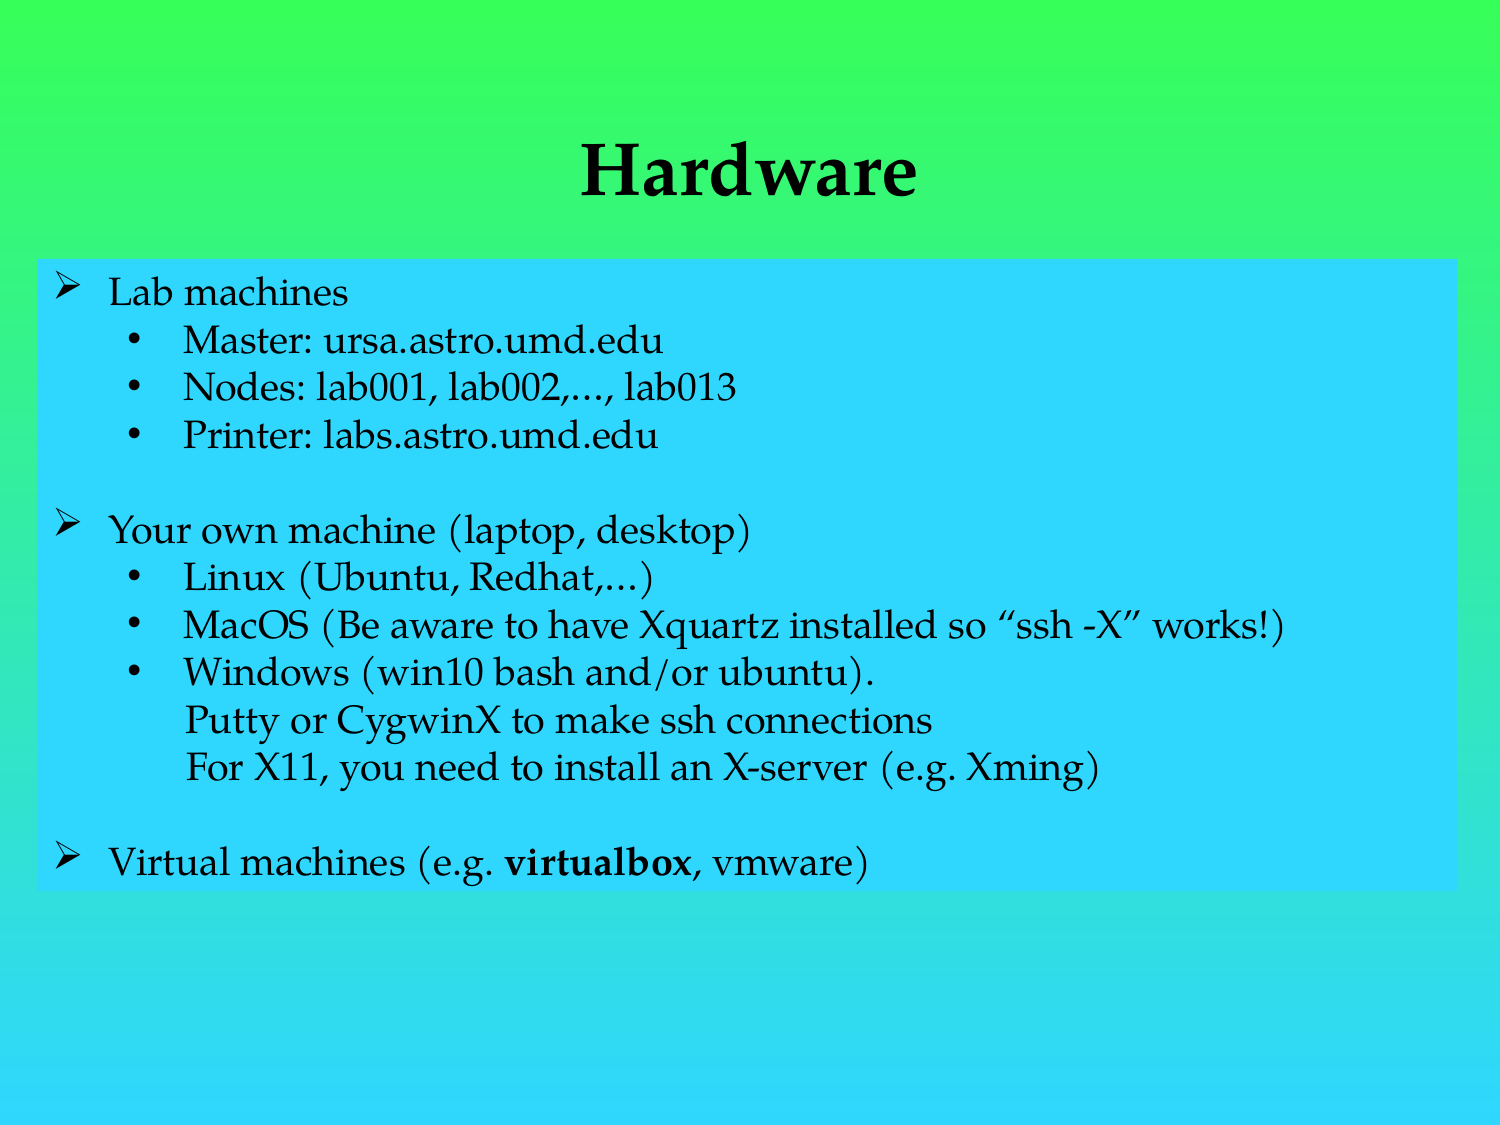

Hardware

Lab machines
Master: ursa.astro.umd.edu
Nodes: lab001, lab002,…, lab013
Printer: labs.astro.umd.edu

Your own machine (laptop, desktop)
Linux (Ubuntu, Redhat,…)
MacOS (Be aware to have Xquartz installed so “ssh -X” works!)
Windows (win10 bash and/or ubuntu).
Putty or CygwinX to make ssh connections
For X11, you need to install an X-server (e.g. Xming)

Virtual machines (e.g. virtualbox, vmware)